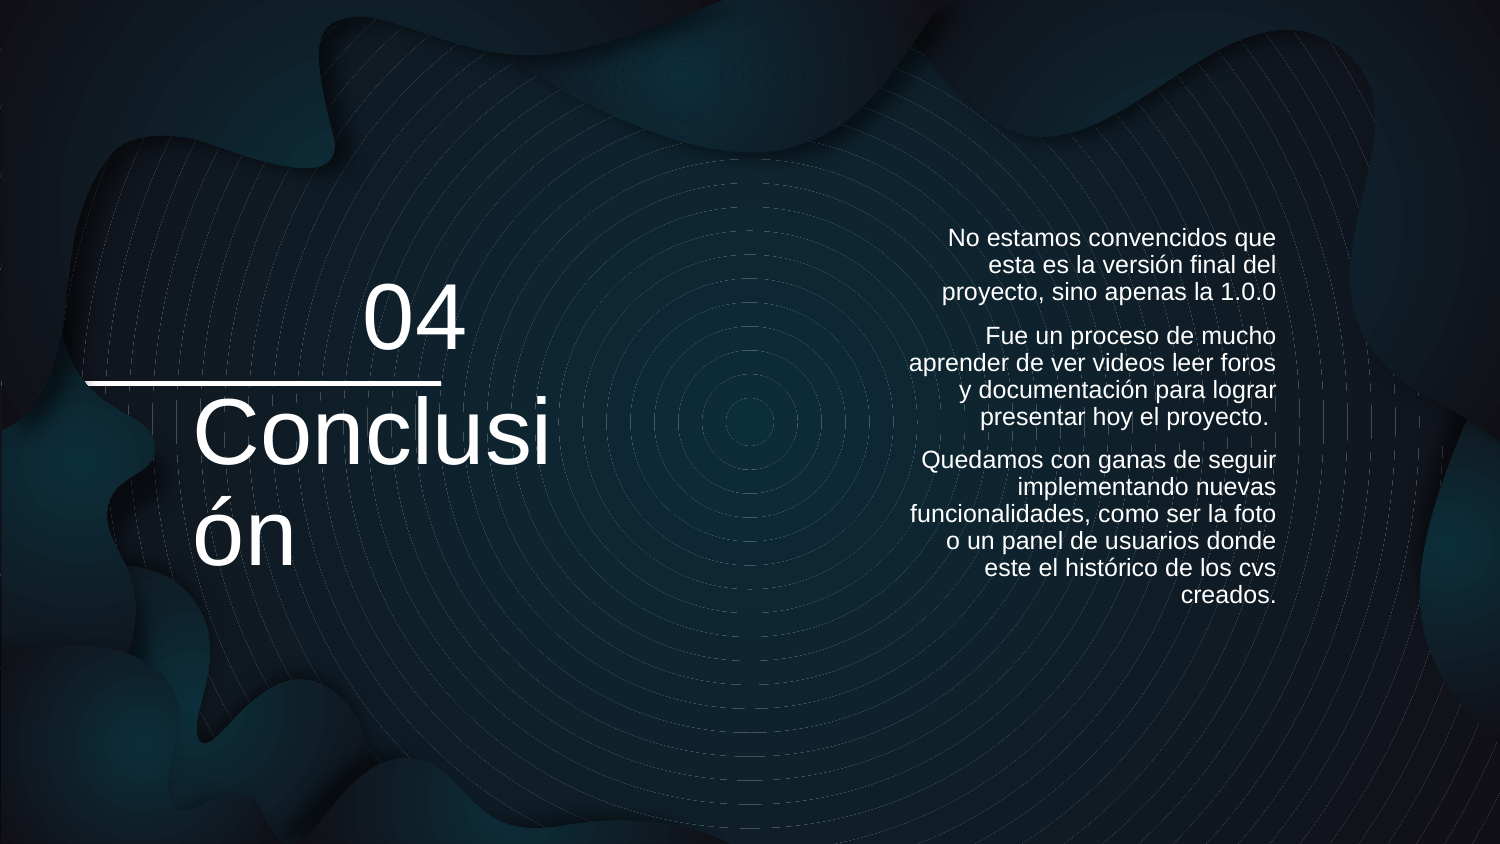

No estamos convencidos que esta es la versión final del proyecto, sino apenas la 1.0.0
Fue un proceso de mucho aprender de ver videos leer foros y documentación para lograr presentar hoy el proyecto.
Quedamos con ganas de seguir implementando nuevas funcionalidades, como ser la foto o un panel de usuarios donde este el histórico de los cvs creados.
# 04
Conclusión